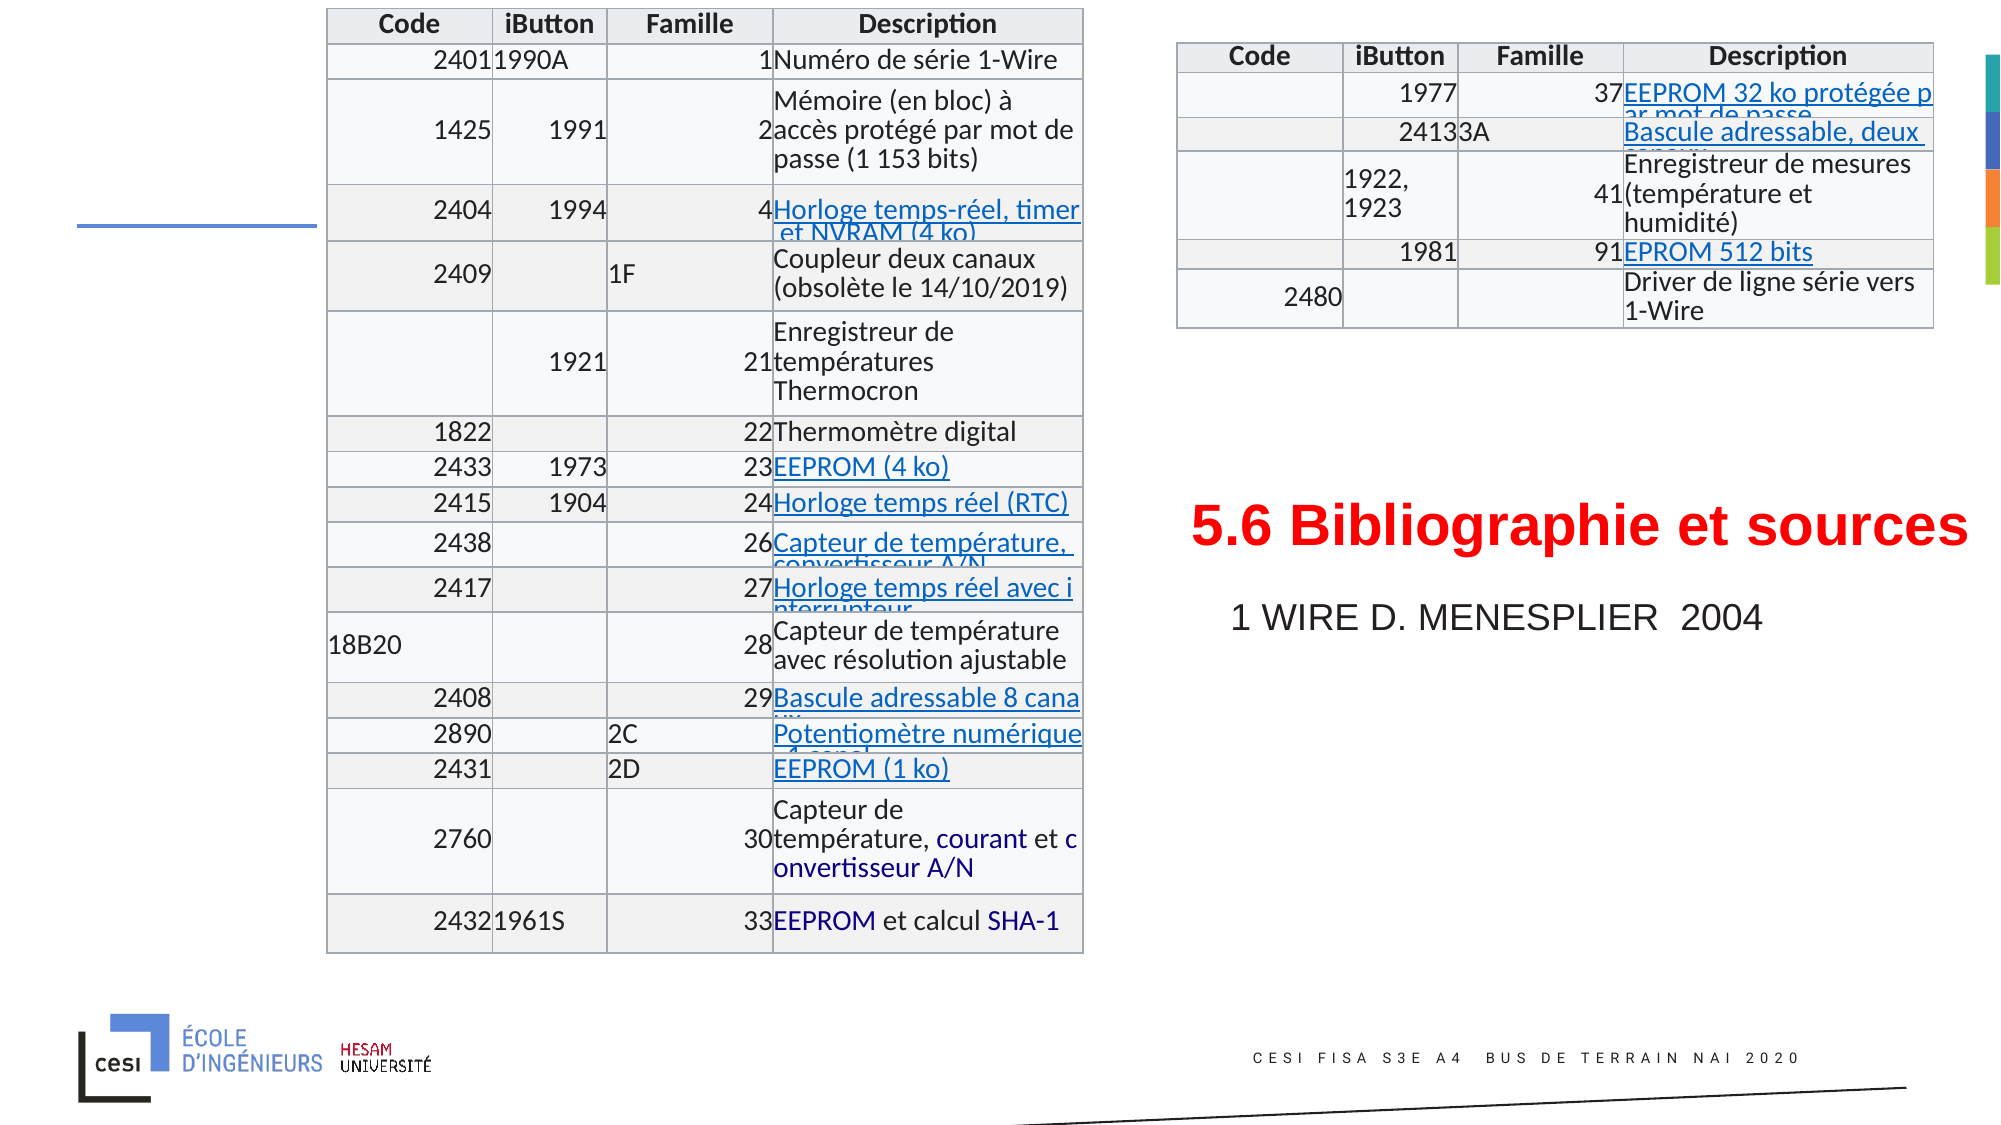

| Code | iButton | Famille | Description |
| --- | --- | --- | --- |
| 2401 | 1990A | 1 | Numéro de série 1-Wire |
| 1425 | 1991 | 2 | Mémoire (en bloc) à accès protégé par mot de passe (1 153 bits) |
| 2404 | 1994 | 4 | Horloge temps-réel, timer et NVRAM (4 ko) |
| 2409 |  | 1F | Coupleur deux canaux (obsolète le 14/10/2019) |
|  | 1921 | 21 | Enregistreur de températures Thermocron |
| 1822 |  | 22 | Thermomètre digital |
| 2433 | 1973 | 23 | EEPROM (4 ko) |
| 2415 | 1904 | 24 | Horloge temps réel (RTC) |
| 2438 |  | 26 | Capteur de température, convertisseur A/N |
| 2417 |  | 27 | Horloge temps réel avec interrupteur |
| 18B20 |  | 28 | Capteur de température avec résolution ajustable |
| 2408 |  | 29 | Bascule adressable 8 canaux |
| 2890 |  | 2C | Potentiomètre numérique, 1 canal |
| 2431 |  | 2D | EEPROM (1 ko) |
| 2760 |  | 30 | Capteur de température, courant et convertisseur A/N |
| 2432 | 1961S | 33 | EEPROM et calcul SHA-1 |
| Code | iButton | Famille | Description |
| --- | --- | --- | --- |
|  | 1977 | 37 | EEPROM 32 ko protégée par mot de passe |
|  | 2413 | 3A | Bascule adressable, deux canaux |
|  | 1922, 1923 | 41 | Enregistreur de mesures (température et humidité) |
|  | 1981 | 91 | EPROM 512 bits |
| 2480 |  |  | Driver de ligne série vers 1-Wire |
5.6 Bibliographie et sources
1 WIRE D. MENESPLIER	2004
CESI FISA S3E A4  Bus de Terrain NAI 2020